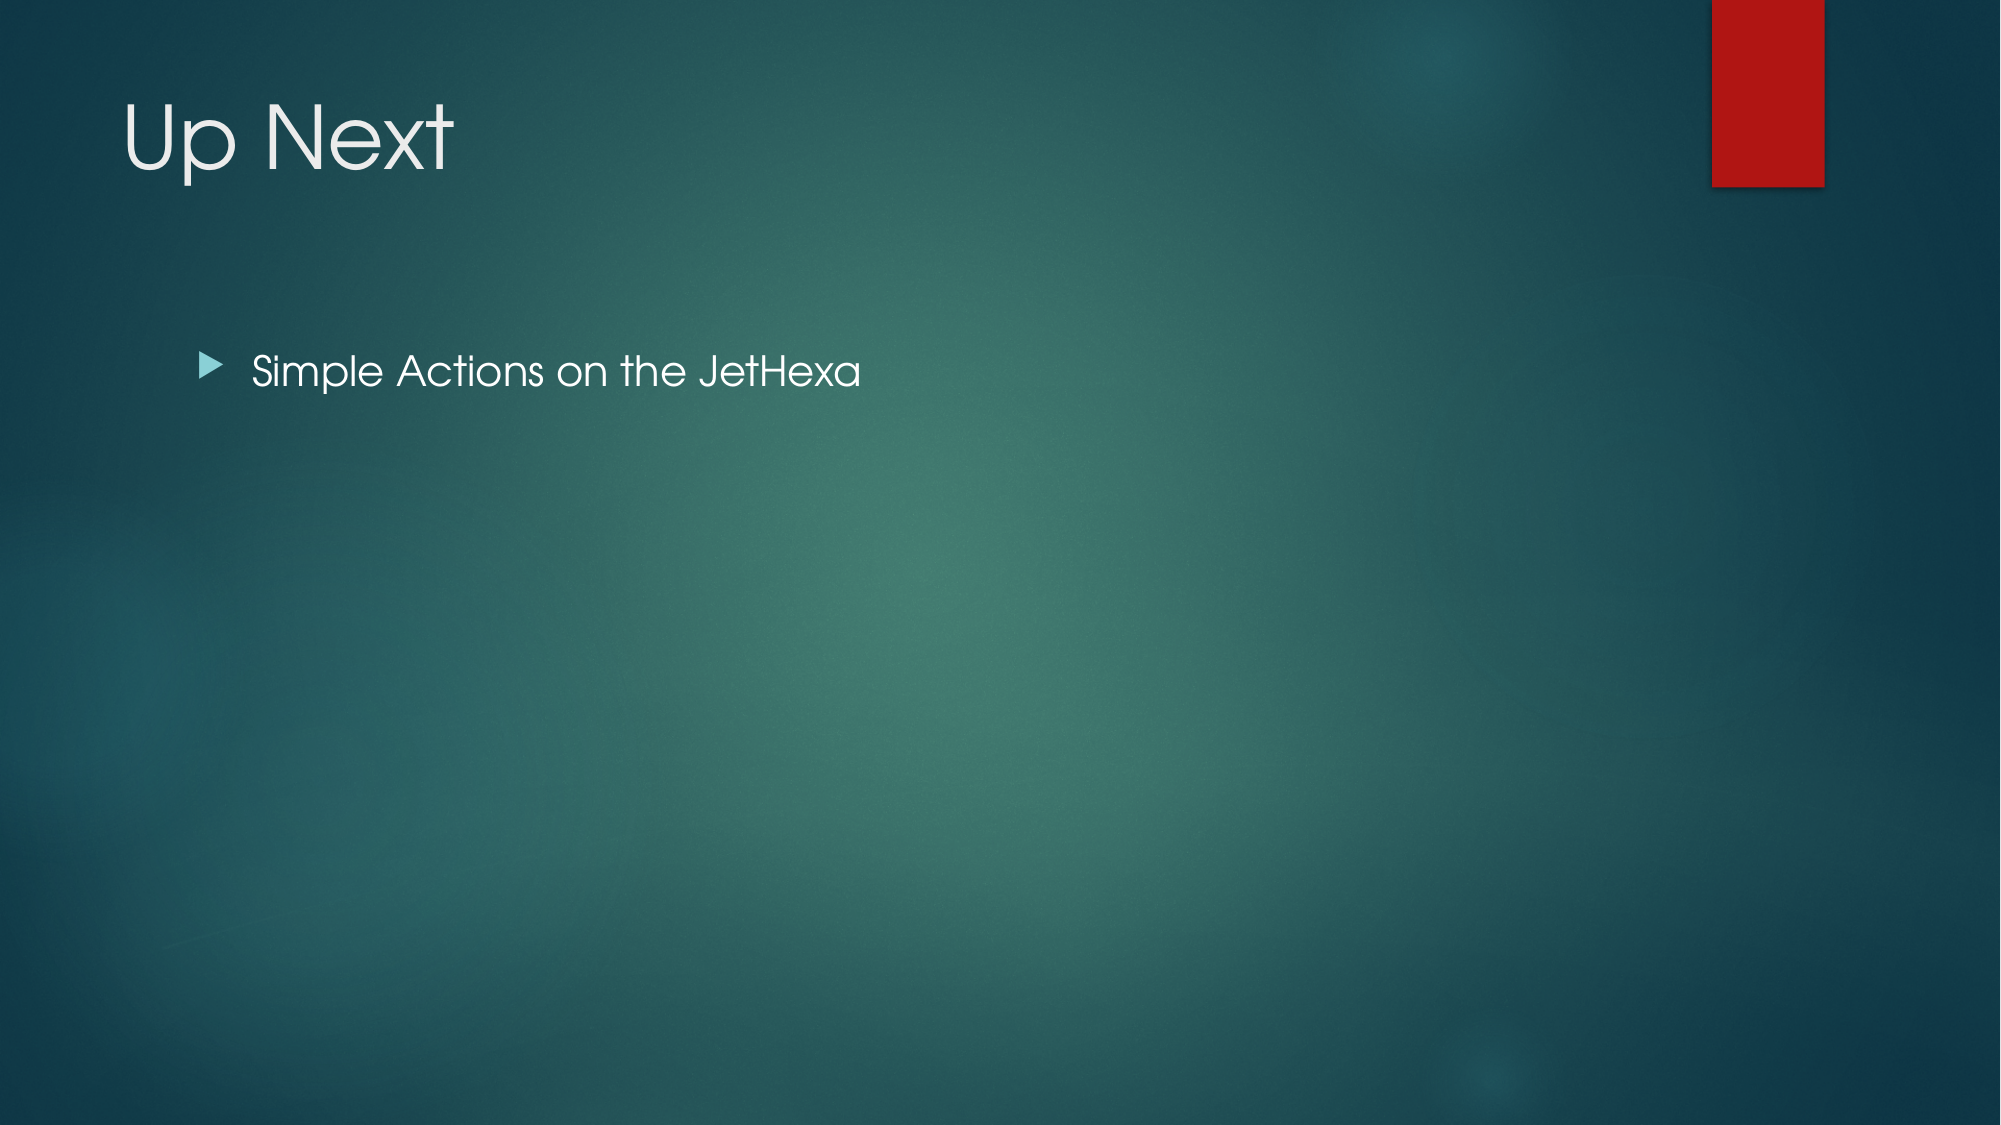

# Up Next
Simple Actions on the JetHexa